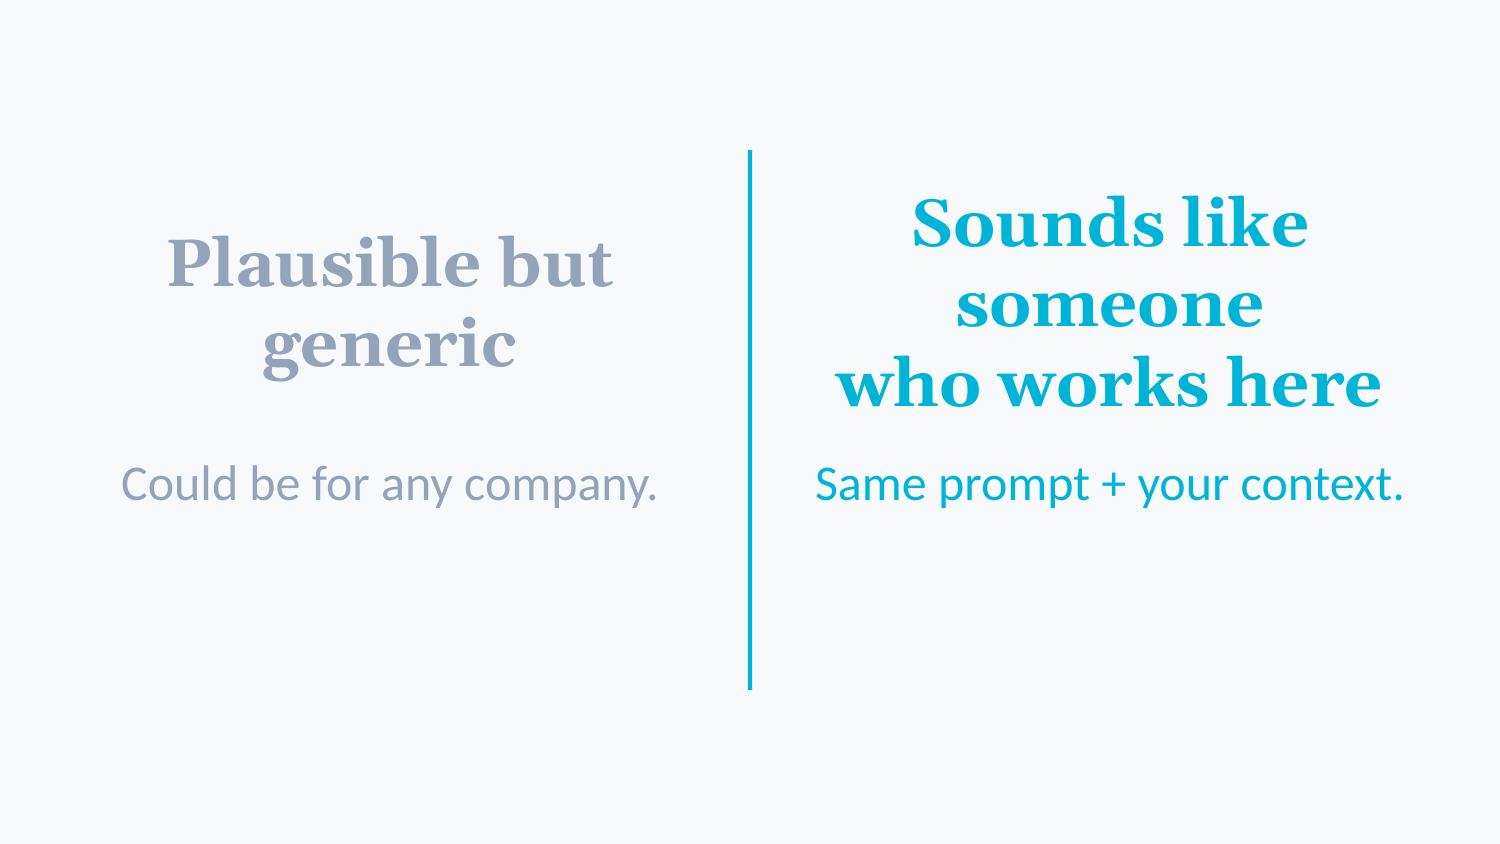

Plausible but generic
Sounds like someone
who works here
Could be for any company.
Same prompt + your context.